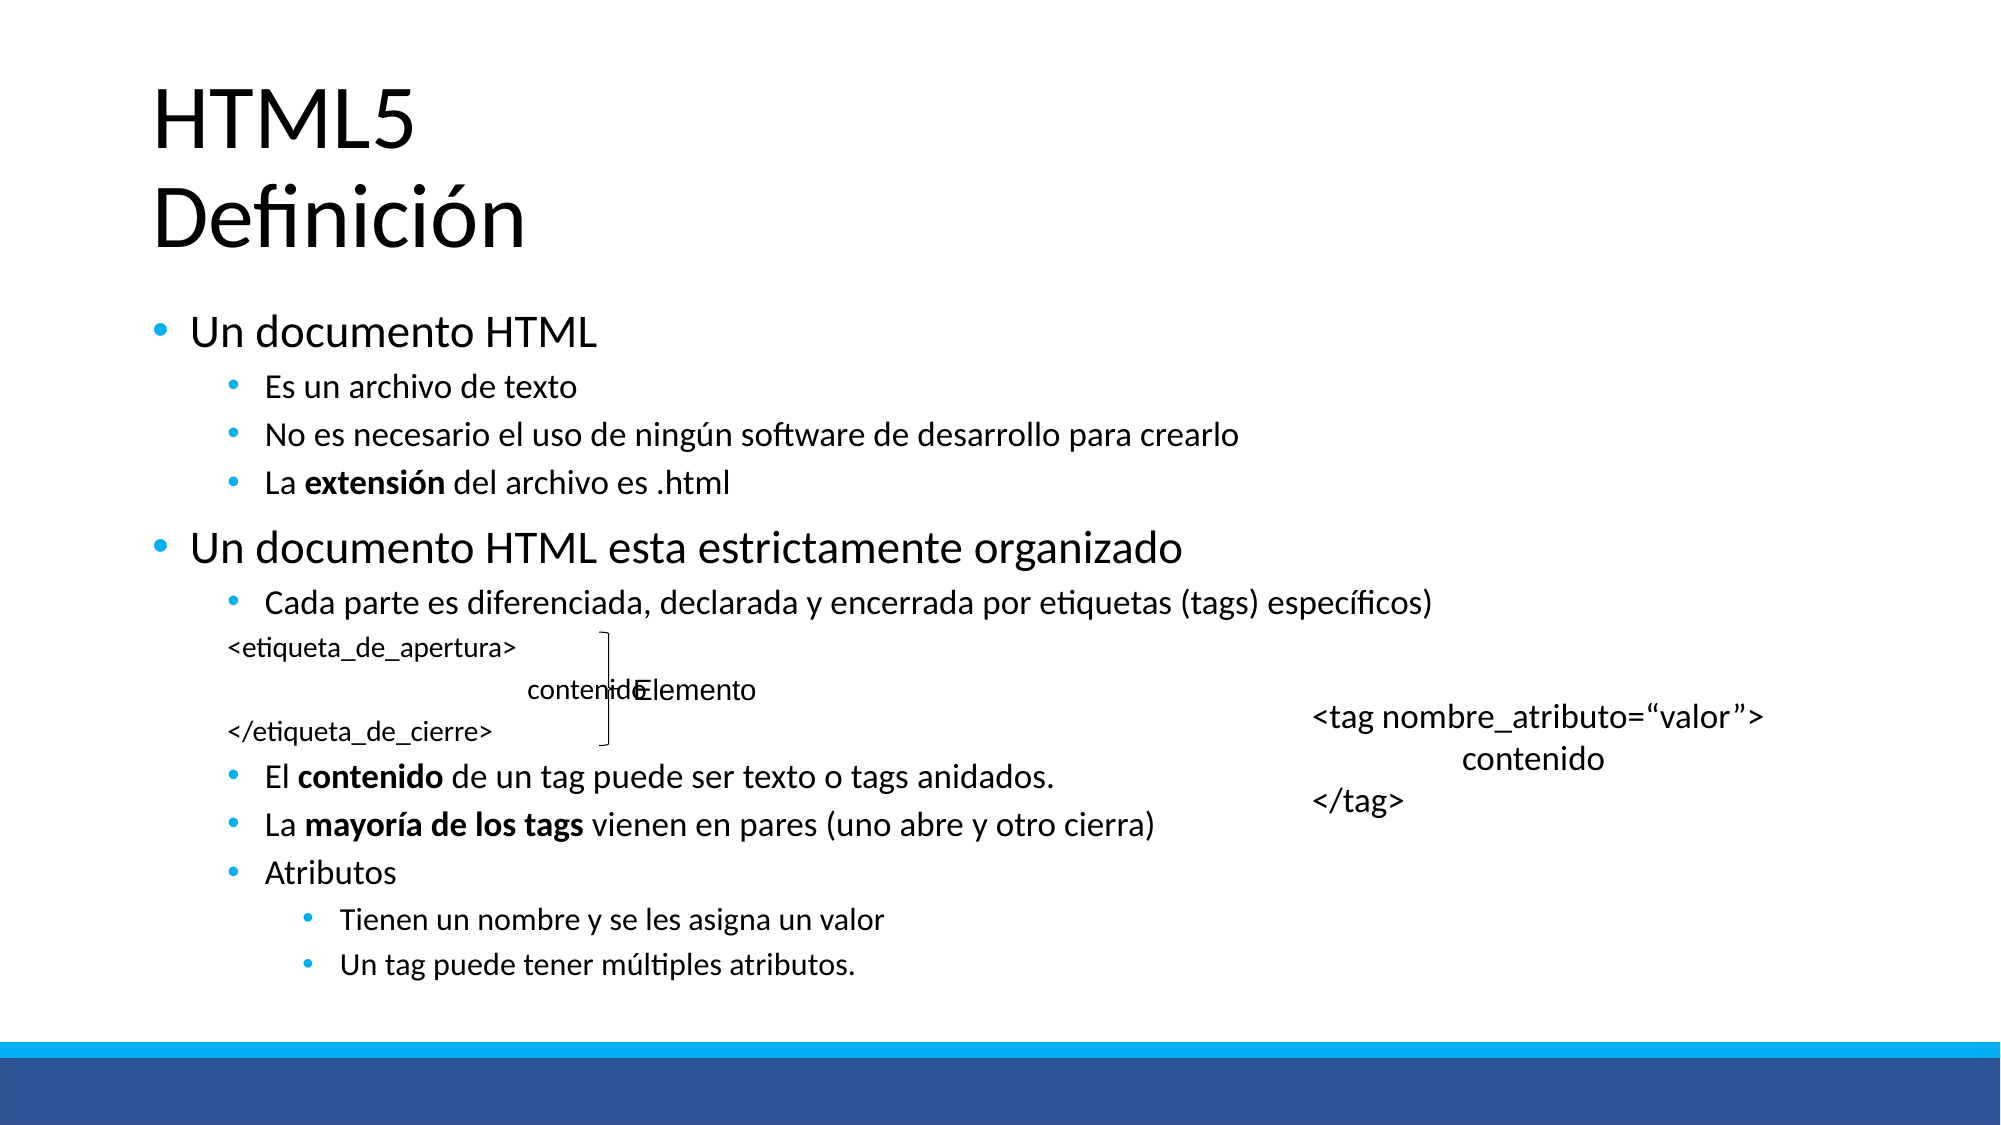

# HTML5 Definición
Un documento HTML
Es un archivo de texto
No es necesario el uso de ningún software de desarrollo para crearlo
La extensión del archivo es .html
Un documento HTML esta estrictamente organizado
Cada parte es diferenciada, declarada y encerrada por etiquetas (tags) específicos)
<etiqueta_de_apertura>
		contenido
</etiqueta_de_cierre>
El contenido de un tag puede ser texto o tags anidados.
La mayoría de los tags vienen en pares (uno abre y otro cierra)
Atributos
Tienen un nombre y se les asigna un valor
Un tag puede tener múltiples atributos.

Elemento
<tag nombre_atributo=“valor”>
	contenido
</tag>